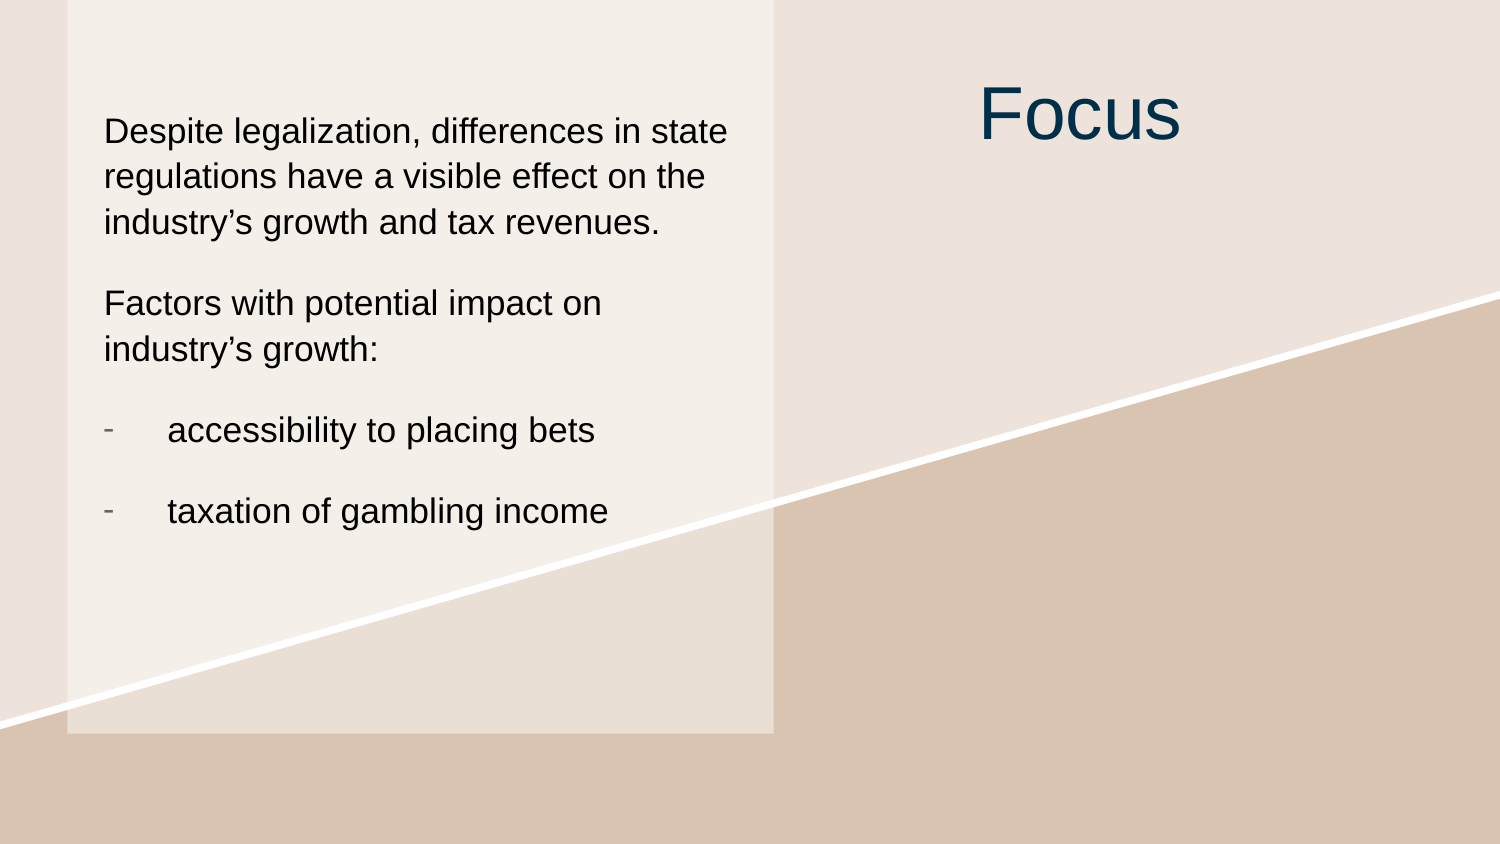

# Focus
Despite legalization, differences in state regulations have a visible effect on the industry’s growth and tax revenues.
Factors with potential impact on industry’s growth:
accessibility to placing bets
taxation of gambling income